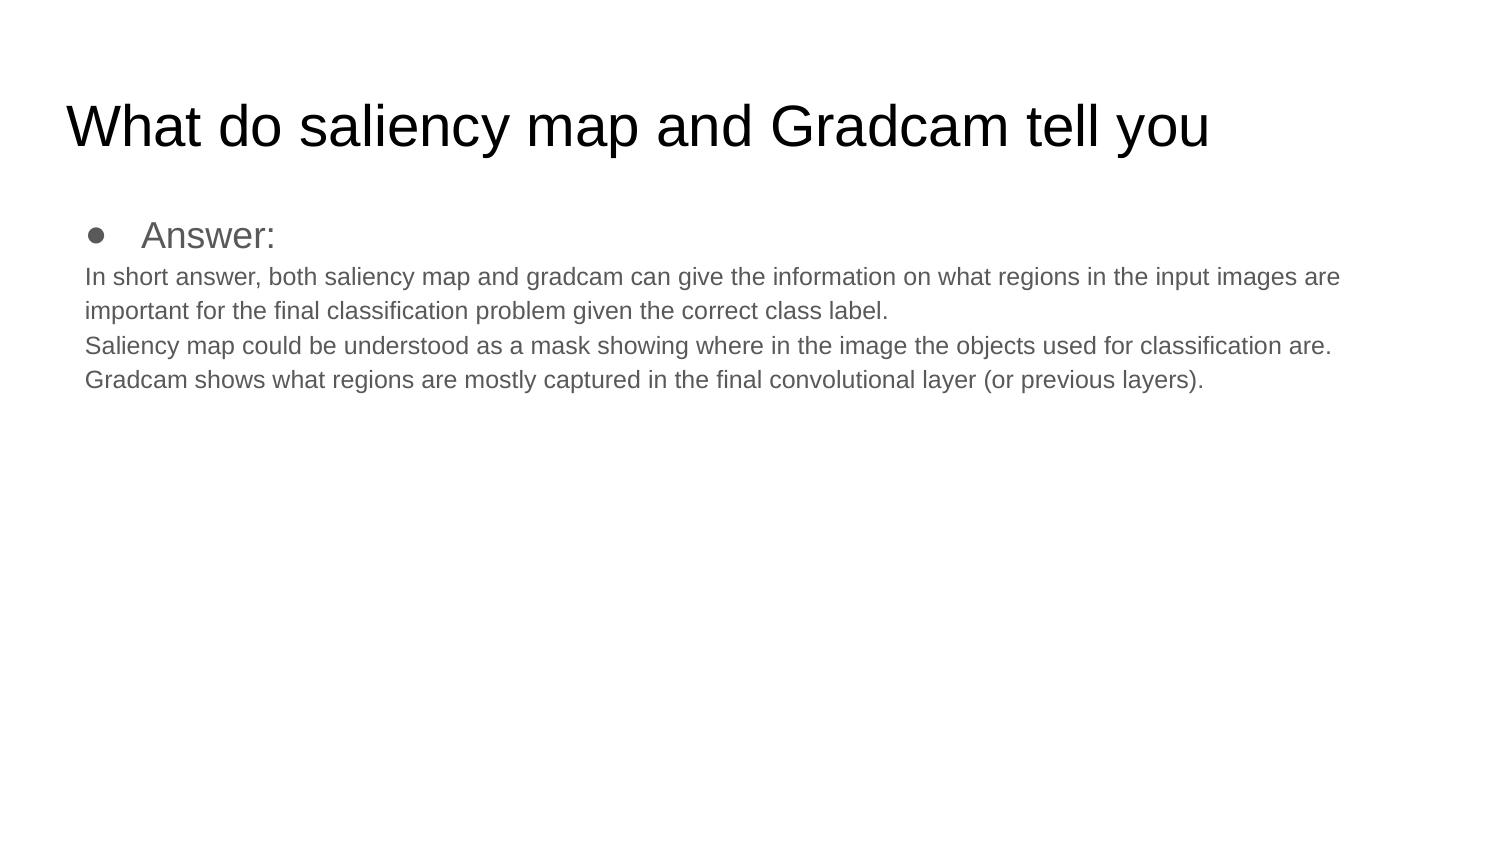

# What do saliency map and Gradcam tell you
Answer:
In short answer, both saliency map and gradcam can give the information on what regions in the input images are important for the final classification problem given the correct class label.
Saliency map could be understood as a mask showing where in the image the objects used for classification are.
Gradcam shows what regions are mostly captured in the final convolutional layer (or previous layers).